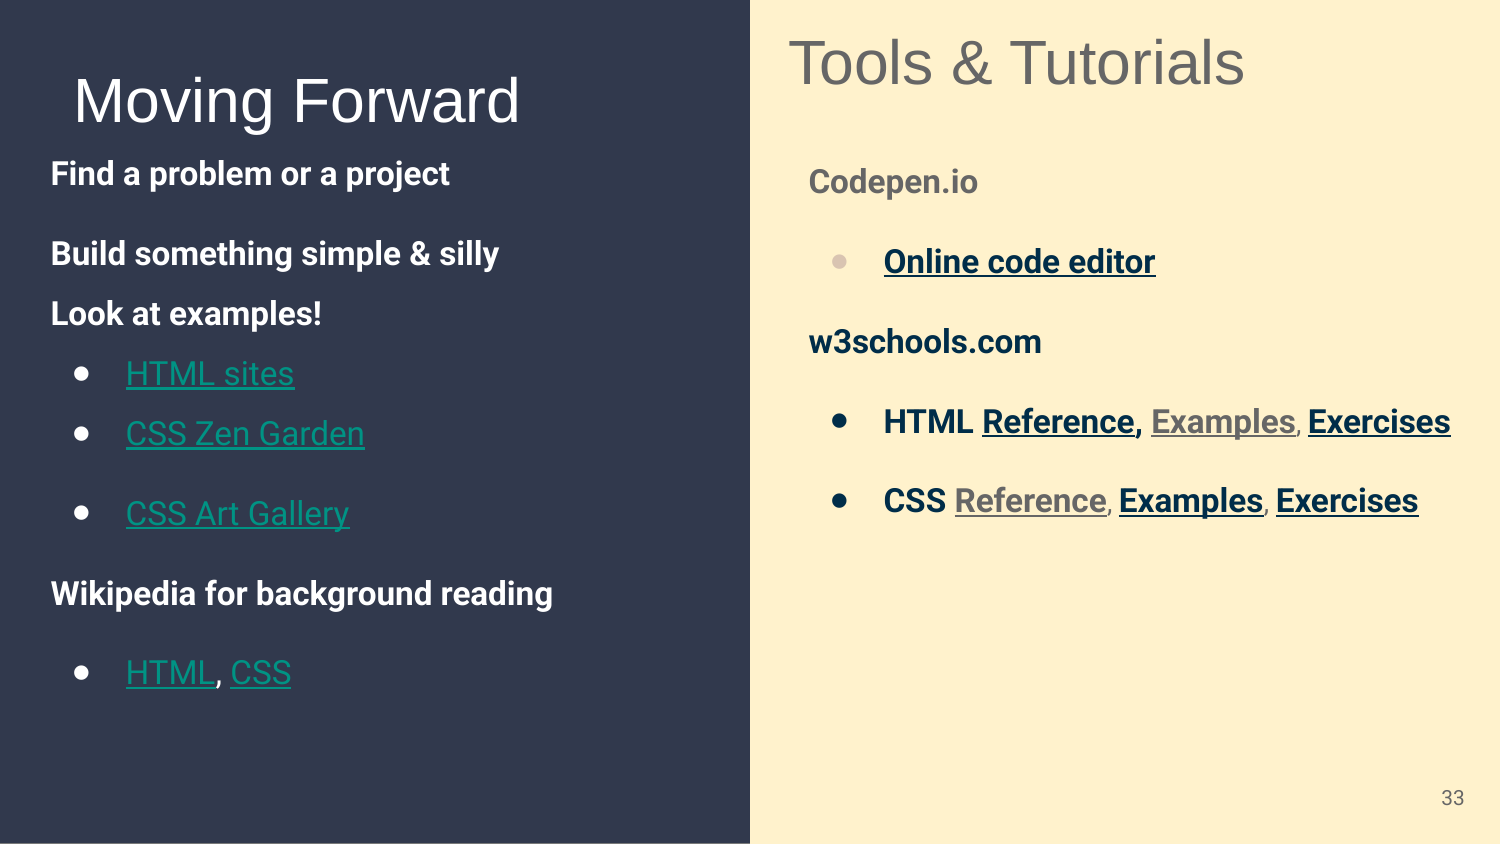

Moving Forward
Tools & Tutorials
Codepen.io
Online code editor
w3schools.com
HTML Reference, Examples, Exercises
CSS Reference, Examples, Exercises

# Find a problem or a project
Build something simple & silly
Look at examples!
HTML sites
CSS Zen Garden
CSS Art Gallery
Wikipedia for background reading
HTML, CSS
33